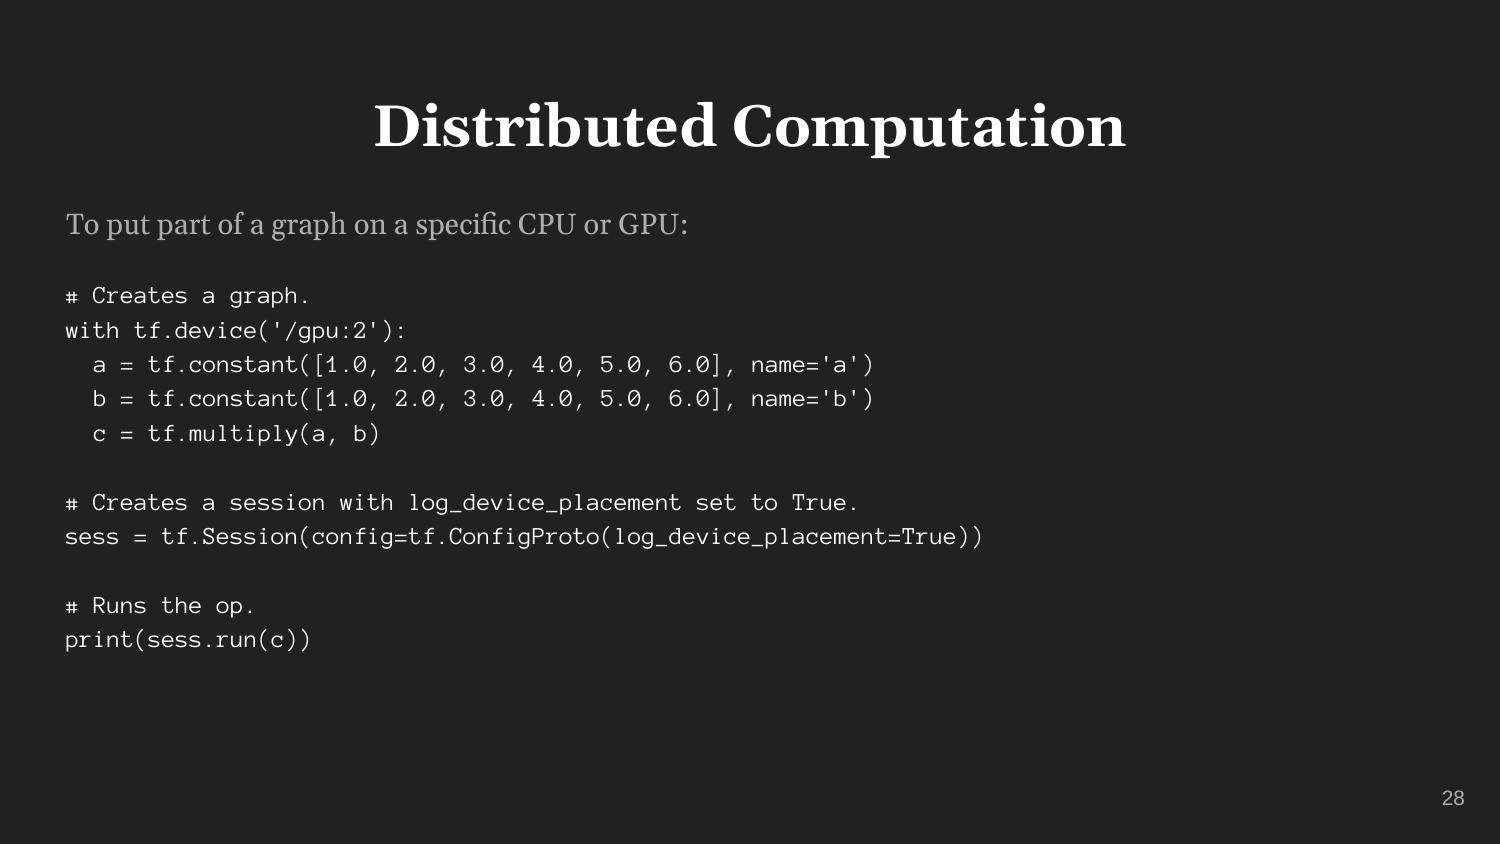

# Distributed Computation
To put part of a graph on a specific CPU or GPU:
# Creates a graph.
with tf.device('/gpu:2'):
  a = tf.constant([1.0, 2.0, 3.0, 4.0, 5.0, 6.0], name='a')
  b = tf.constant([1.0, 2.0, 3.0, 4.0, 5.0, 6.0], name='b')
  c = tf.multiply(a, b)

# Creates a session with log_device_placement set to True.
sess = tf.Session(config=tf.ConfigProto(log_device_placement=True))

# Runs the op.
print(sess.run(c))

28